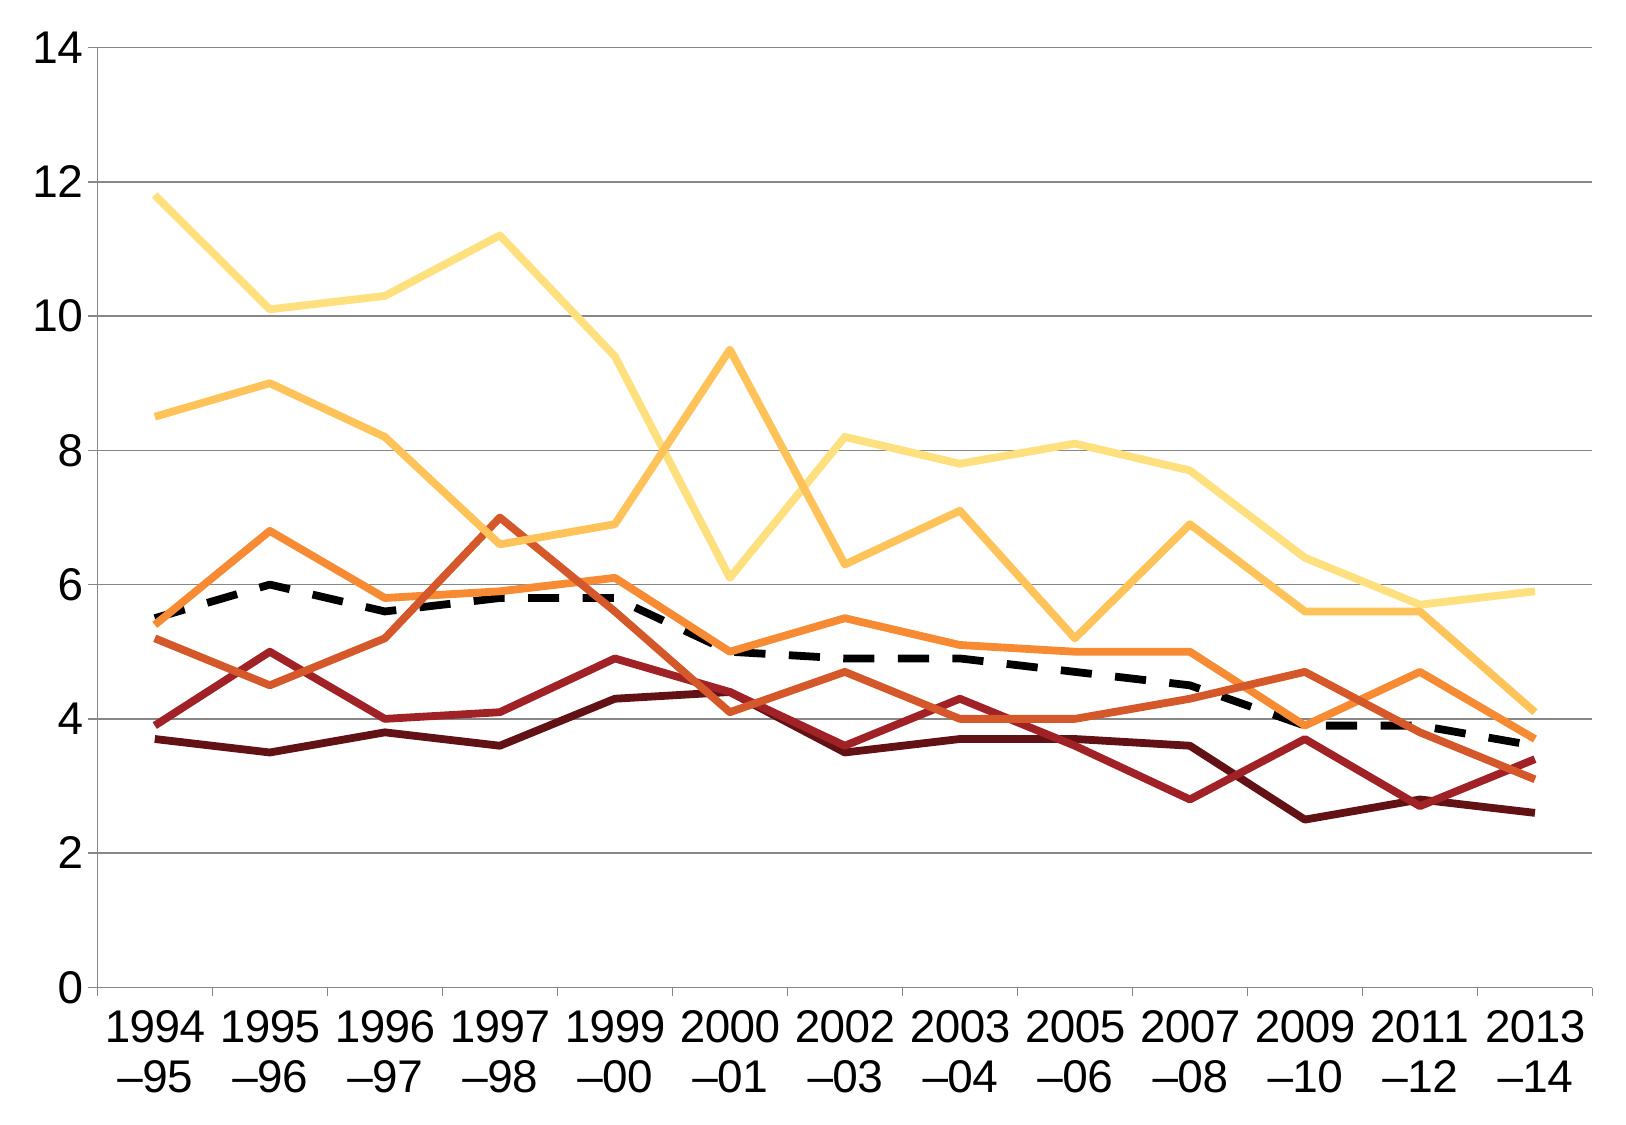

### Chart

| Category | Australia | NSW | Vic | Qld | SA | WA | Tas |
|---|---|---|---|---|---|---|---|
| 1994–95 | 5.5 | 5.4 | 3.7 | 3.9 | 11.8 | 5.2 | 8.5 |
| 1995–96 | 6.0 | 6.8 | 3.5 | 5.0 | 10.1 | 4.5 | 9.0 |
| 1996–97 | 5.6 | 5.8 | 3.8 | 4.0 | 10.3 | 5.2 | 8.2 |
| 1997–98 | 5.8 | 5.9 | 3.6 | 4.1 | 11.2 | 7.0 | 6.6 |
| 1999–00 | 5.8 | 6.1 | 4.3 | 4.9 | 9.4 | 5.6 | 6.9 |
| 2000–01 | 5.0 | 5.0 | 4.4 | 4.4 | 6.1 | 4.1 | 9.5 |
| 2002–03 | 4.9 | 5.5 | 3.5 | 3.6 | 8.2 | 4.7 | 6.3 |
| 2003–04 | 4.9 | 5.1 | 3.7 | 4.3 | 7.8 | 4.0 | 7.1 |
| 2005–06 | 4.7 | 5.0 | 3.7 | 3.6 | 8.1 | 4.0 | 5.2 |
| 2007–08 | 4.5 | 5.0 | 3.6 | 2.8 | 7.7 | 4.3 | 6.9 |
| 2009–10 | 3.9 | 3.9 | 2.5 | 3.7 | 6.4 | 4.7 | 5.6 |
| 2011–12 | 3.9 | 4.7 | 2.8 | 2.7 | 5.7 | 3.8 | 5.6 |
| 2013–14 | 3.6 | 3.7 | 2.6 | 3.4 | 5.9 | 3.1 | 4.1 |